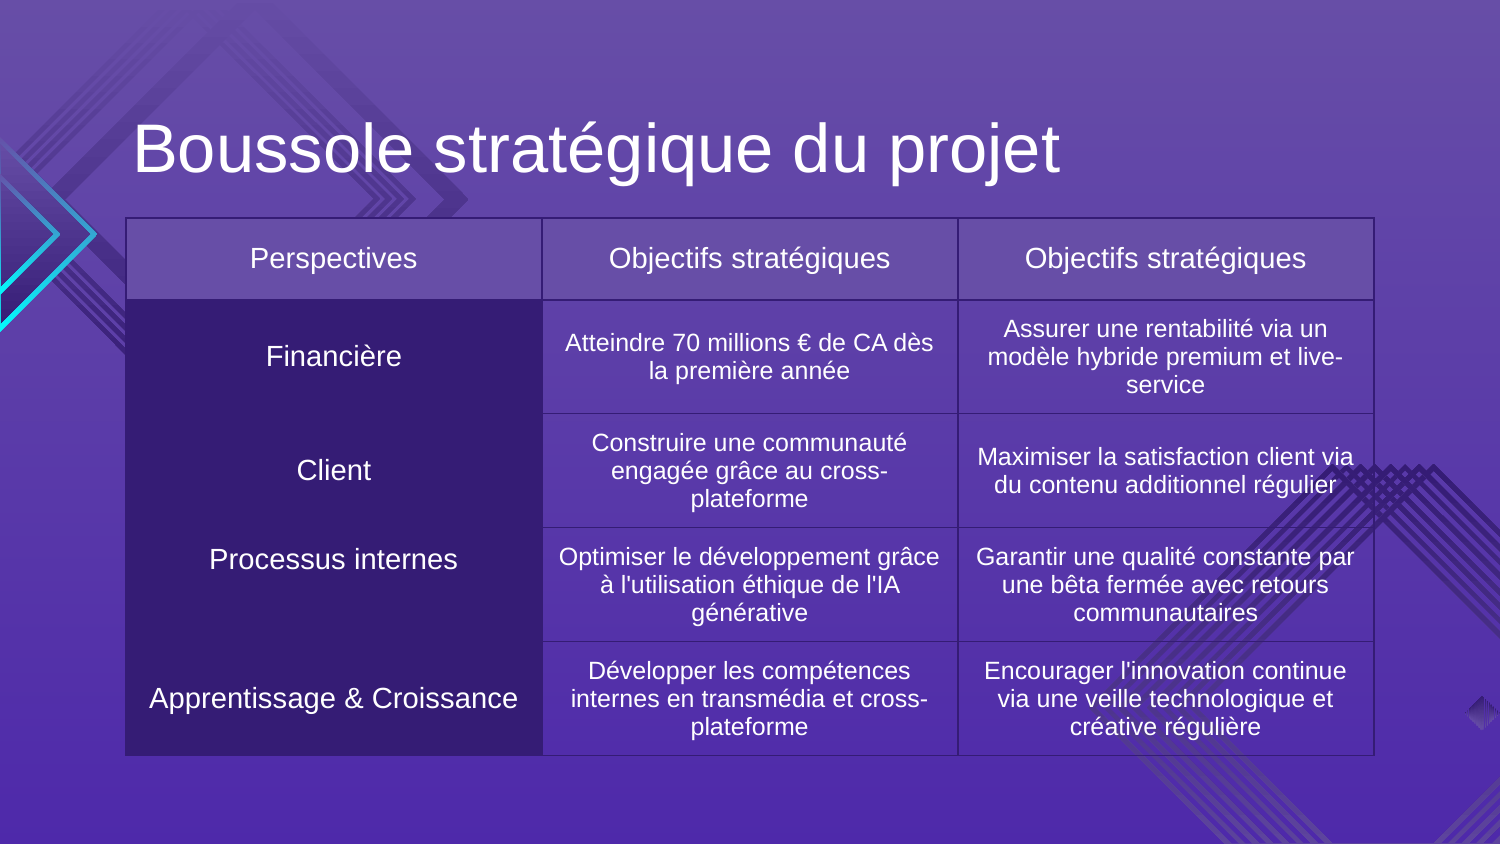

# Boussole stratégique du projet
| Perspectives | Objectifs stratégiques | Objectifs stratégiques |
| --- | --- | --- |
| Financière | Atteindre 70 millions € de CA dès la première année | Assurer une rentabilité via un modèle hybride premium et live-service |
| Client | Construire une communauté engagée grâce au cross-plateforme | Maximiser la satisfaction client via du contenu additionnel régulier |
| Processus internes | Optimiser le développement grâce à l'utilisation éthique de l'IA générative | Garantir une qualité constante par une bêta fermée avec retours communautaires |
| Apprentissage & Croissance | Développer les compétences internes en transmédia et cross-plateforme | Encourager l'innovation continue via une veille technologique et créative régulière |